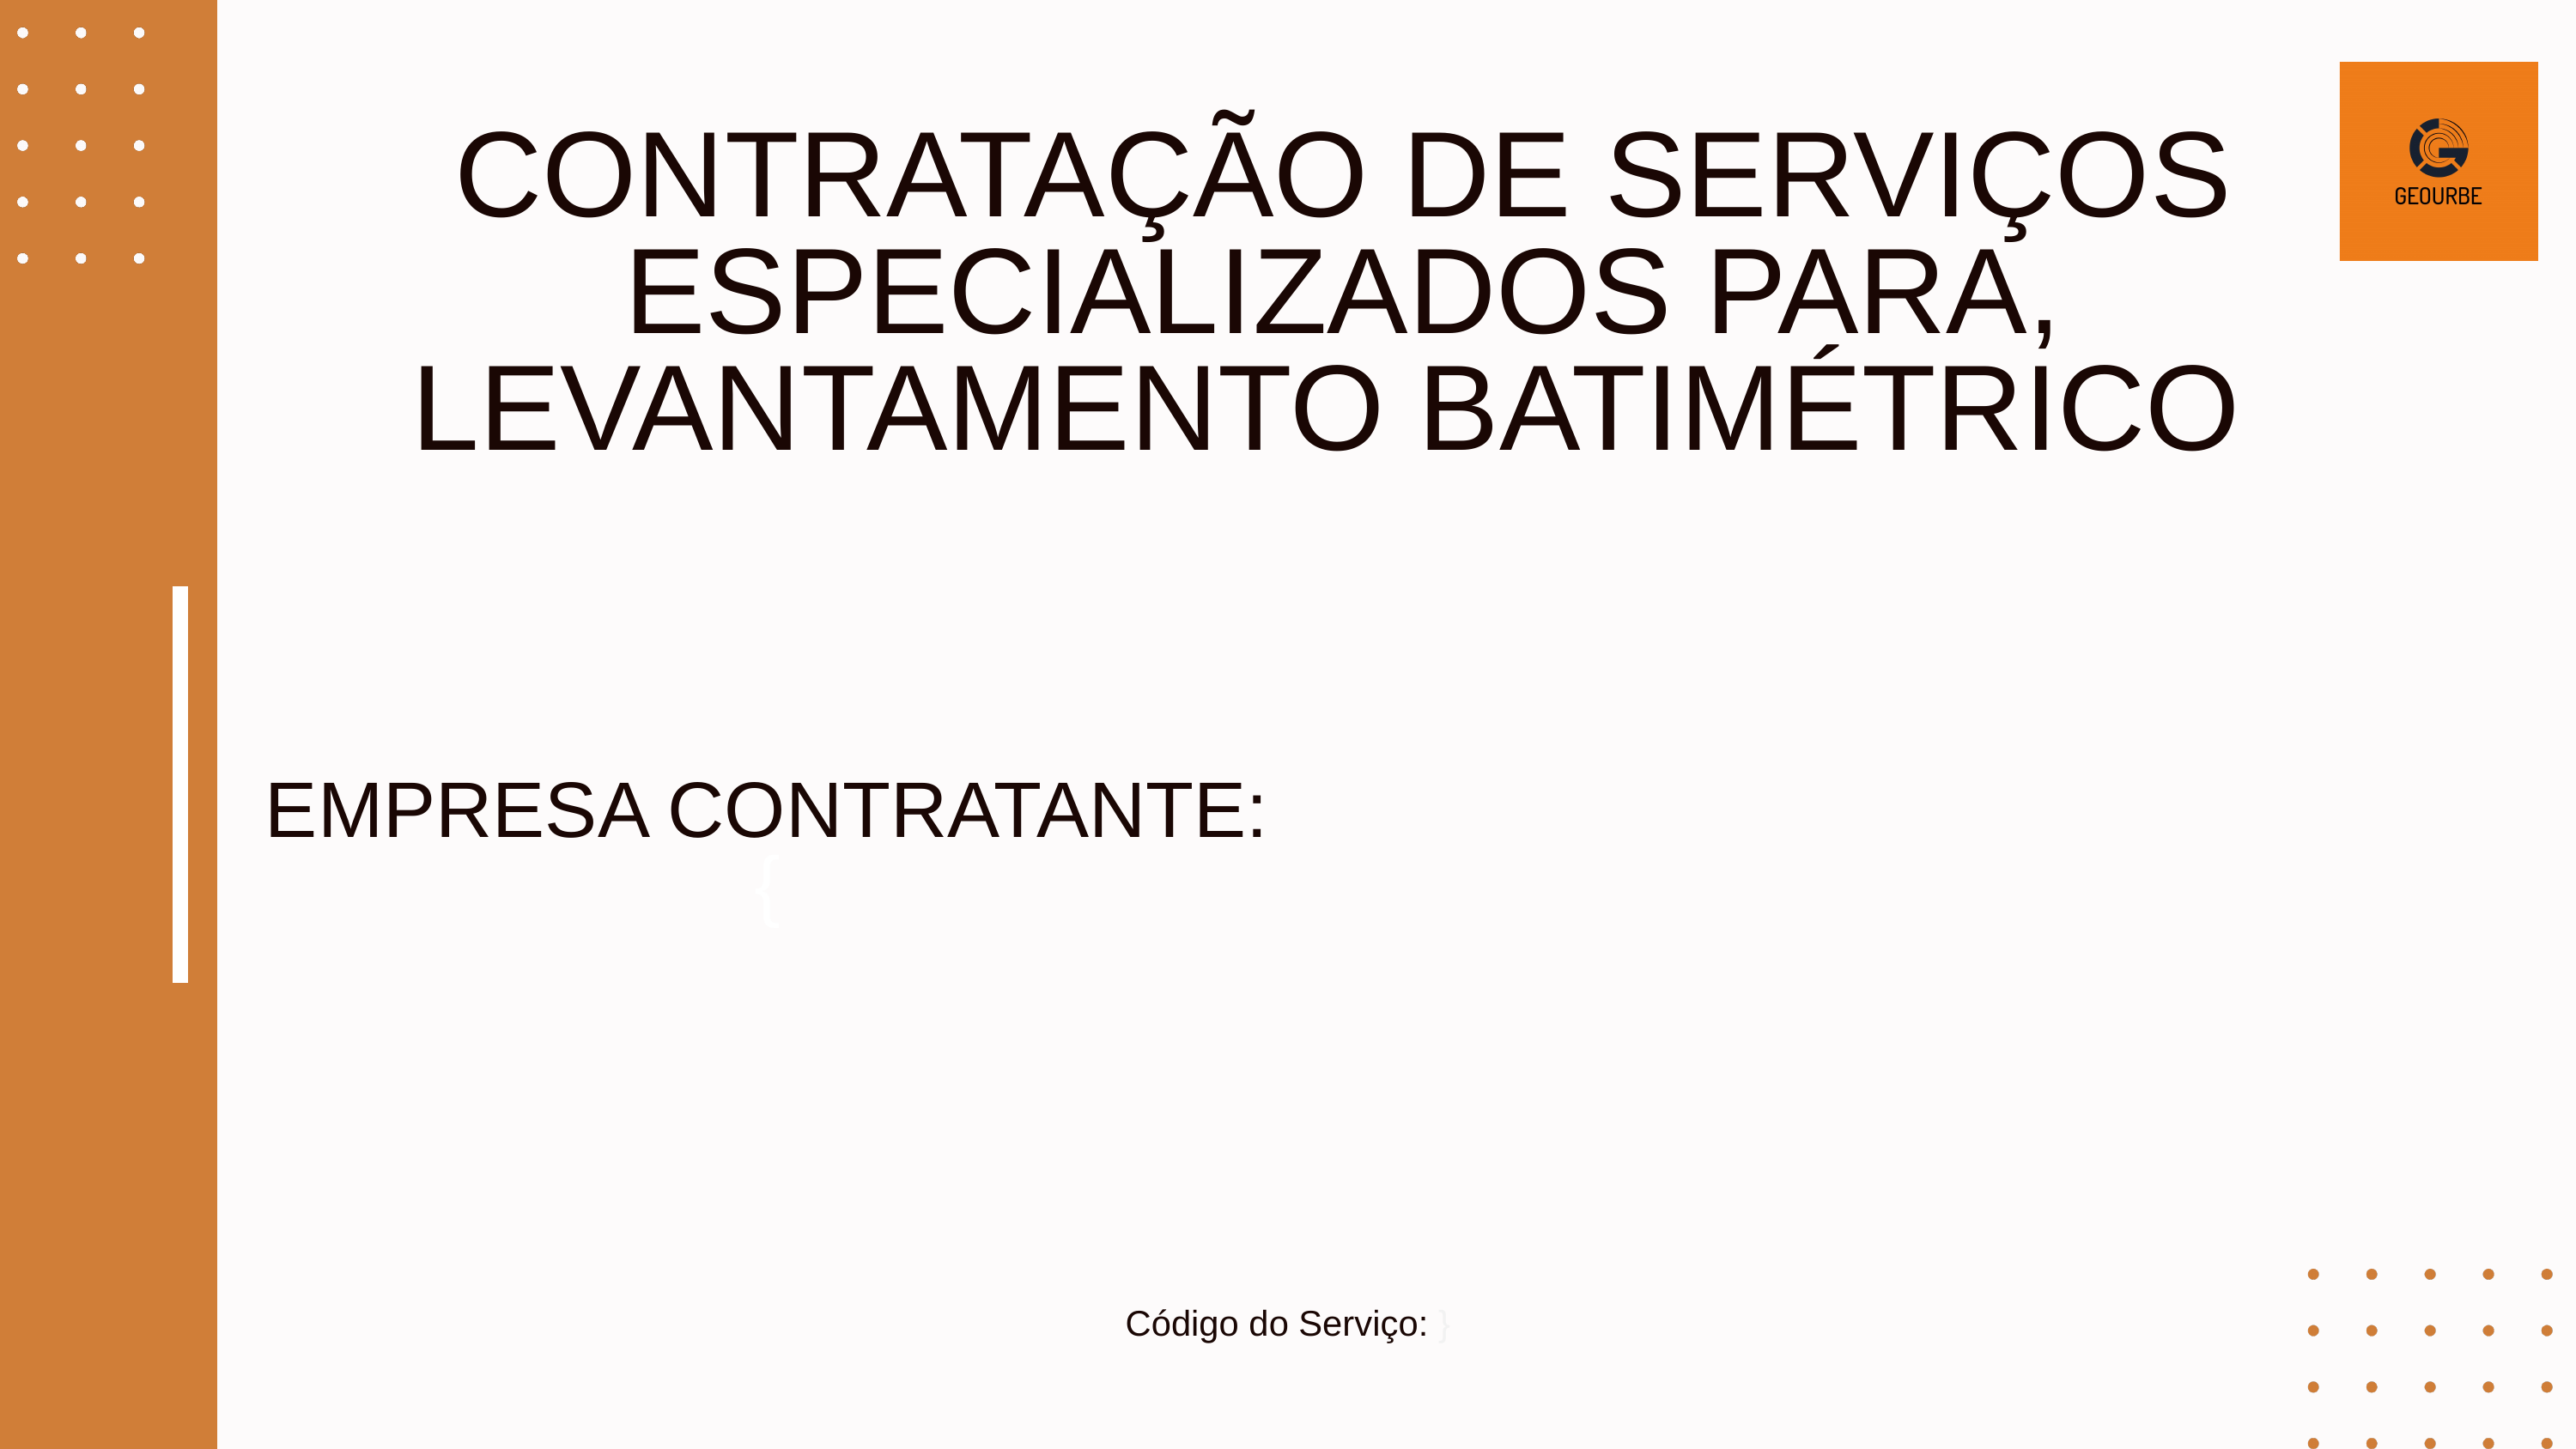

CONTRATAÇÃO DE SERVIÇOS ESPECIALIZADOS PARA, LEVANTAMENTO BATIMÉTRICO

EMPRESA CONTRATANTE: {

Código do Serviço: }